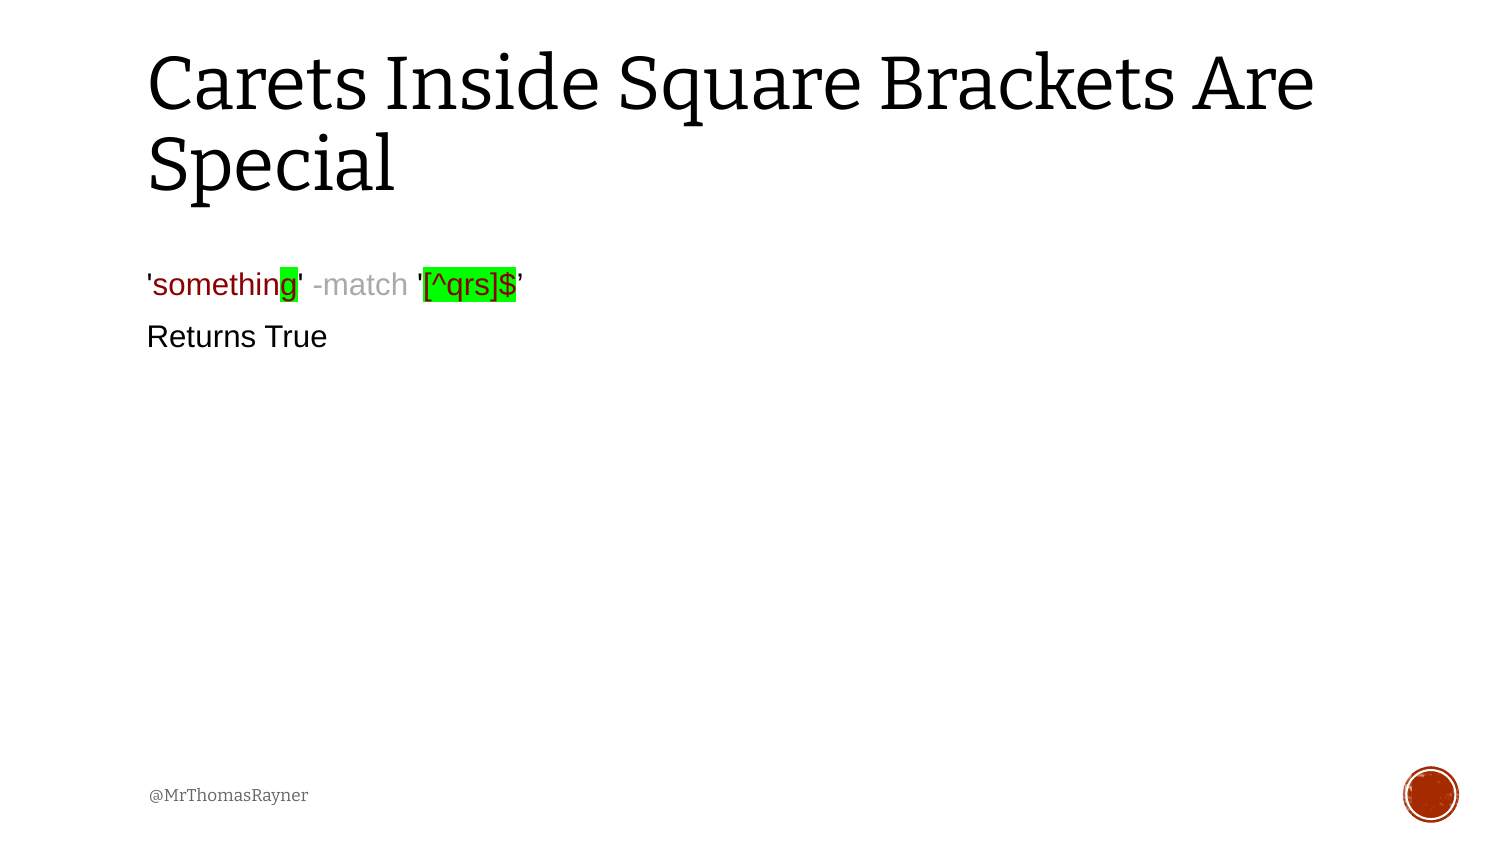

# Carets Inside Square Brackets Are Special
'something' -match '[^qrs]$’
Returns True

@MrThomasRayner